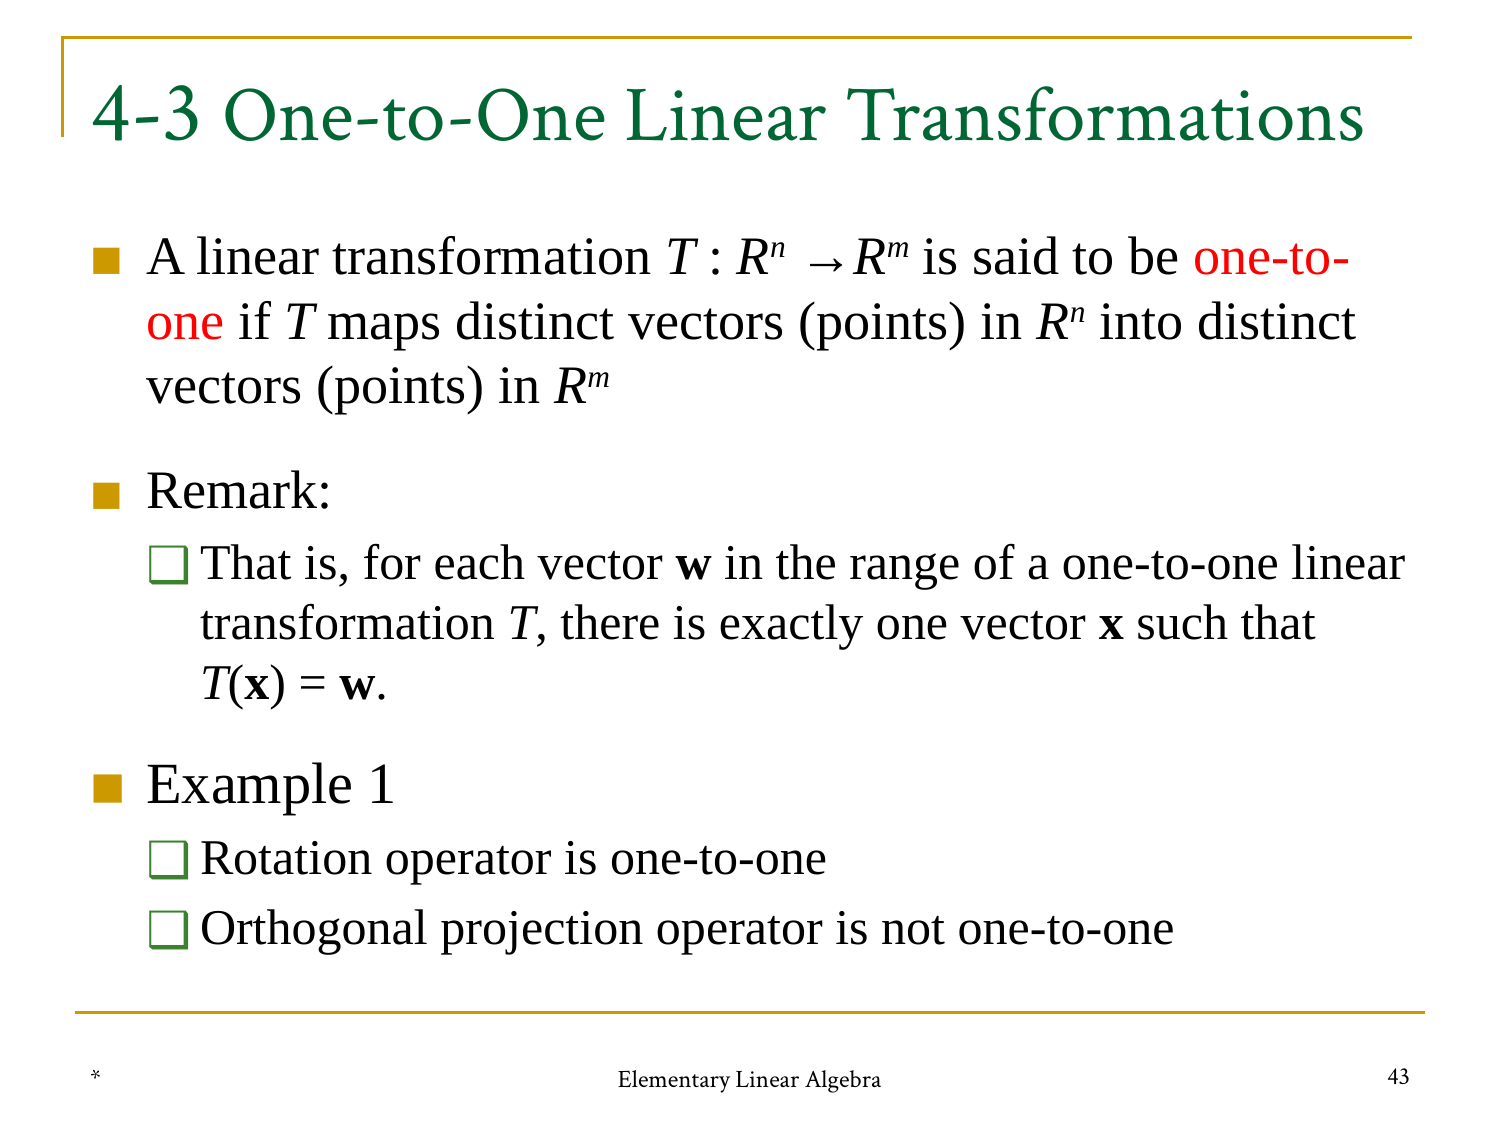

# 4-3 One-to-One Linear Transformations
A linear transformation T : Rn →Rm is said to be one-to-one if T maps distinct vectors (points) in Rn into distinct vectors (points) in Rm

Remark:
That is, for each vector w in the range of a one-to-one linear transformation T, there is exactly one vector x such that   T(x) = w.

Example 1
Rotation operator is one-to-one
Orthogonal projection operator is not one-to-one
*
43
Elementary Linear Algebra